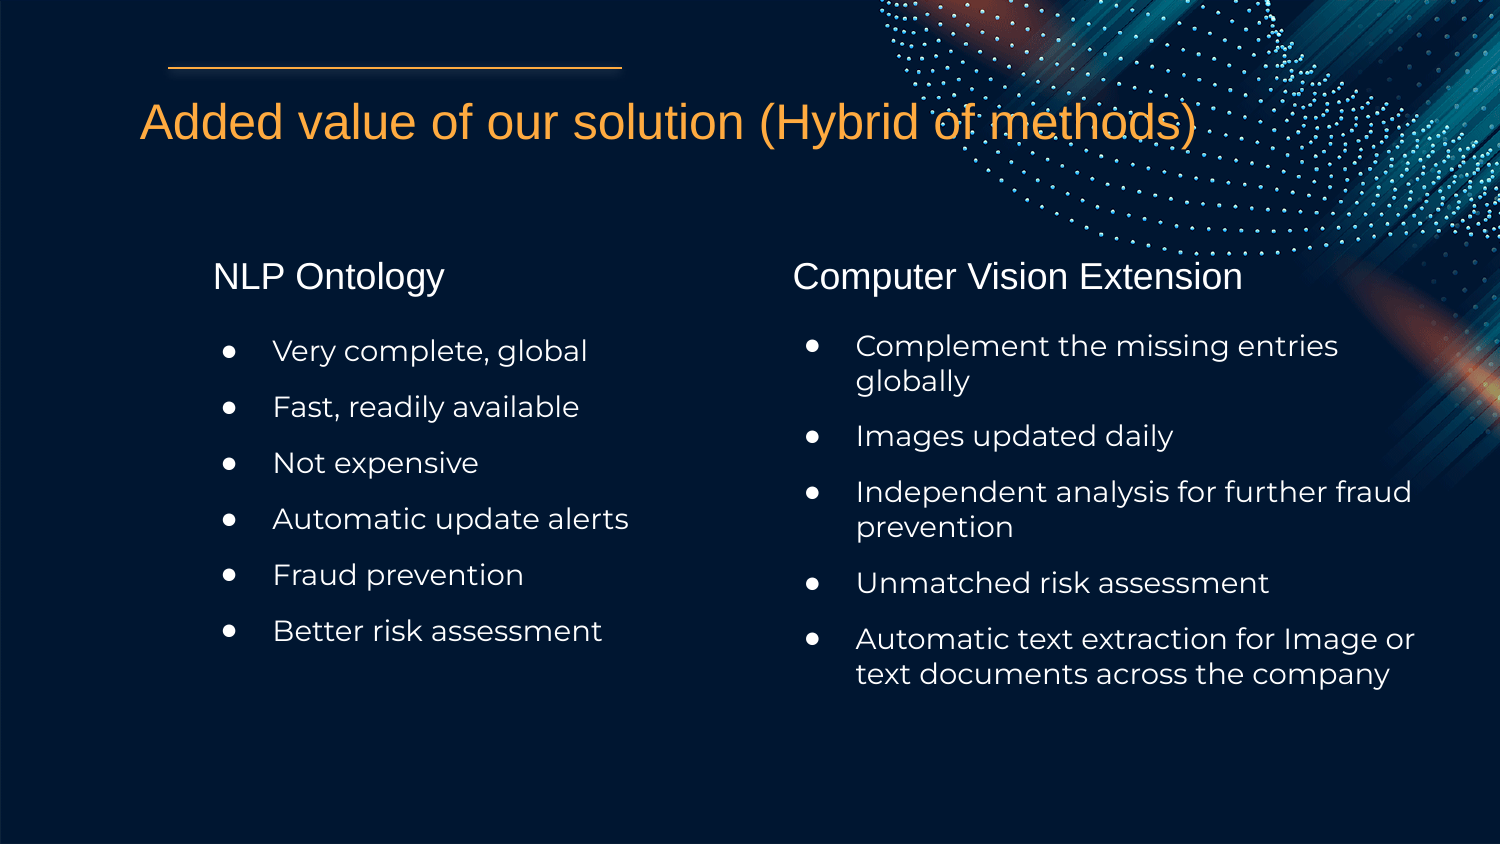

# Added value of our solution (Hybrid of methods)
NLP Ontology
Computer Vision Extension
Complement the missing entries globally
Images updated daily
Independent analysis for further fraud prevention
Unmatched risk assessment
Automatic text extraction for Image or text documents across the company

Very complete, global
Fast, readily available
Not expensive
Automatic update alerts
Fraud prevention
Better risk assessment